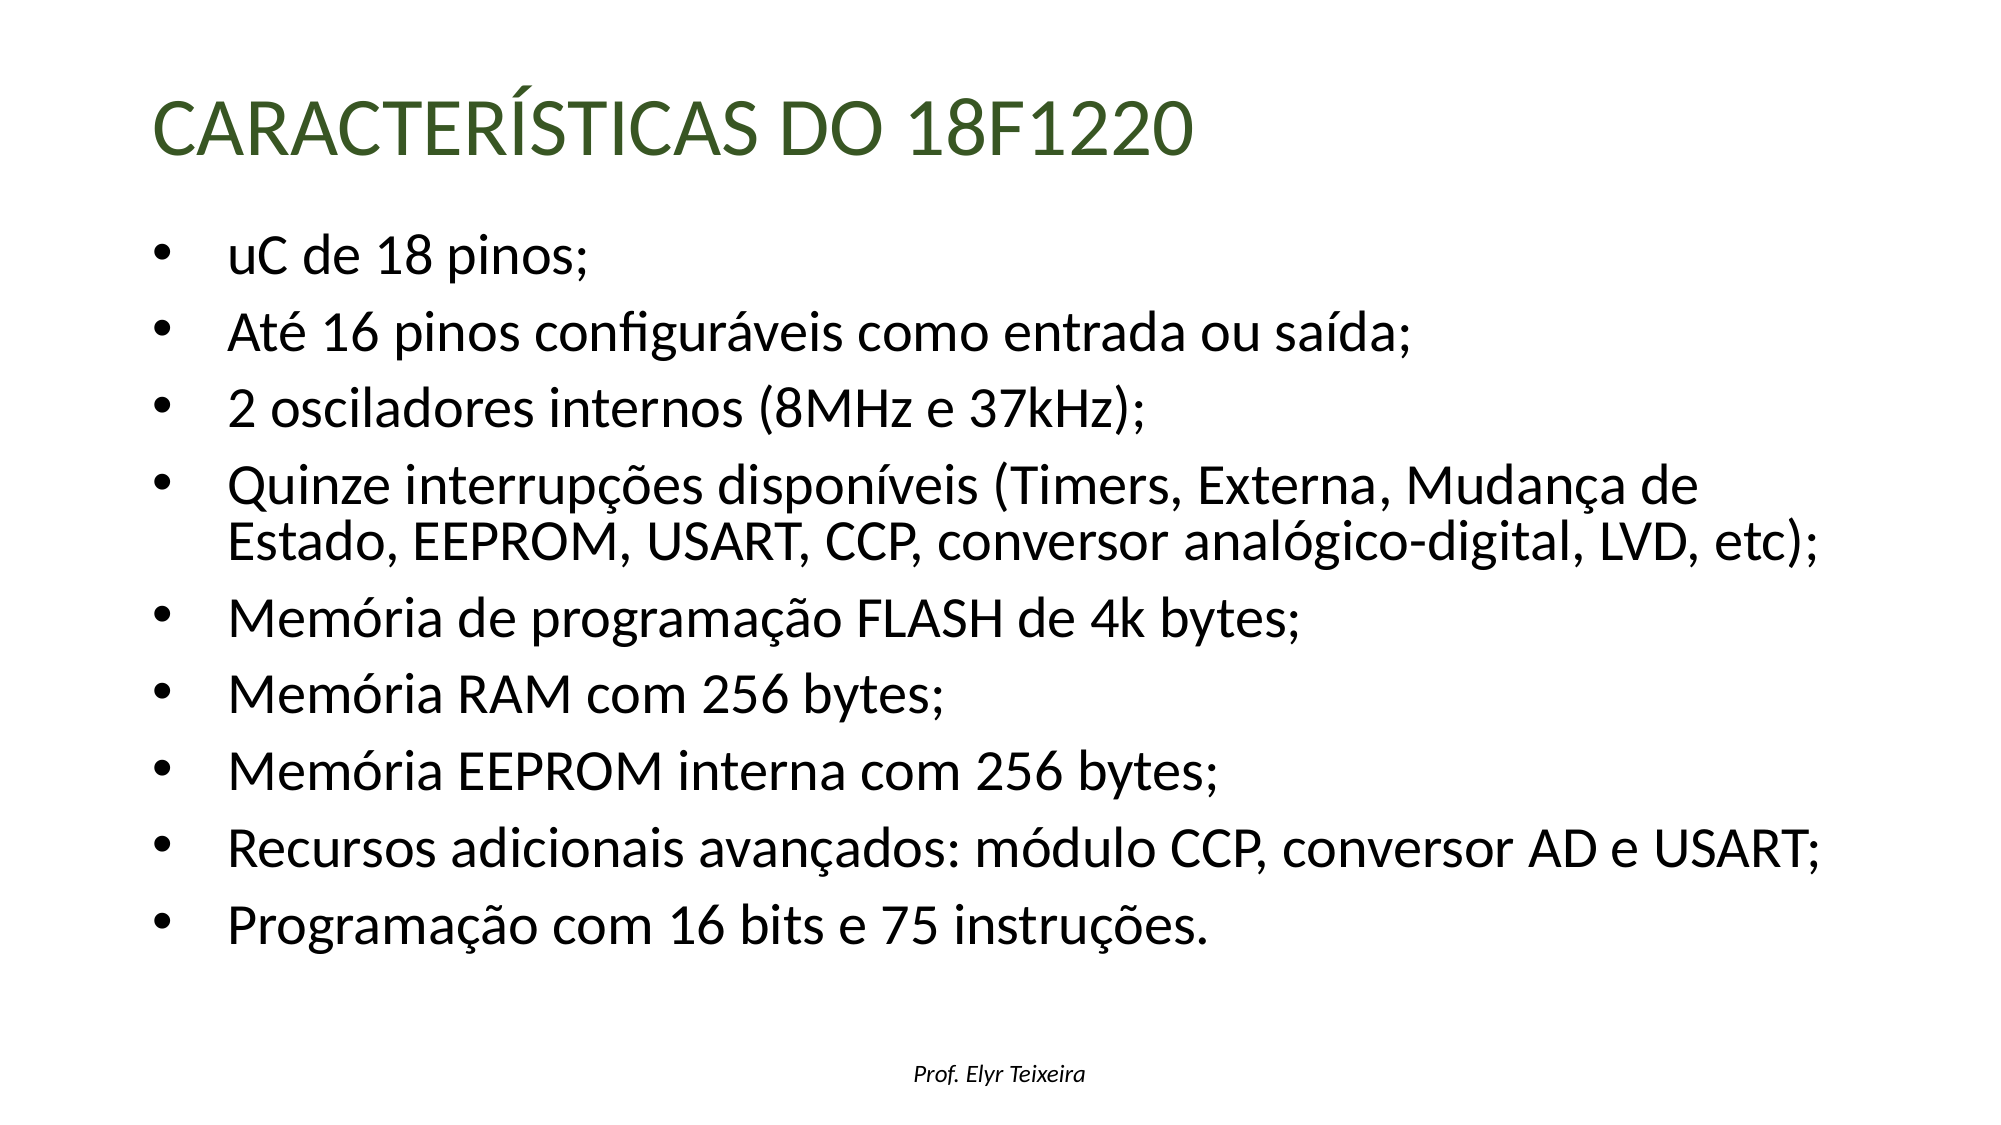

# Características do 18f1220
uC de 18 pinos;
Até 16 pinos configuráveis como entrada ou saída;
2 osciladores internos (8MHz e 37kHz);
Quinze interrupções disponíveis (Timers, Externa, Mudança de Estado, EEPROM, USART, CCP, conversor analógico-digital, LVD, etc);
Memória de programação FLASH de 4k bytes;
Memória RAM com 256 bytes;
Memória EEPROM interna com 256 bytes;
Recursos adicionais avançados: módulo CCP, conversor AD e USART;
Programação com 16 bits e 75 instruções.